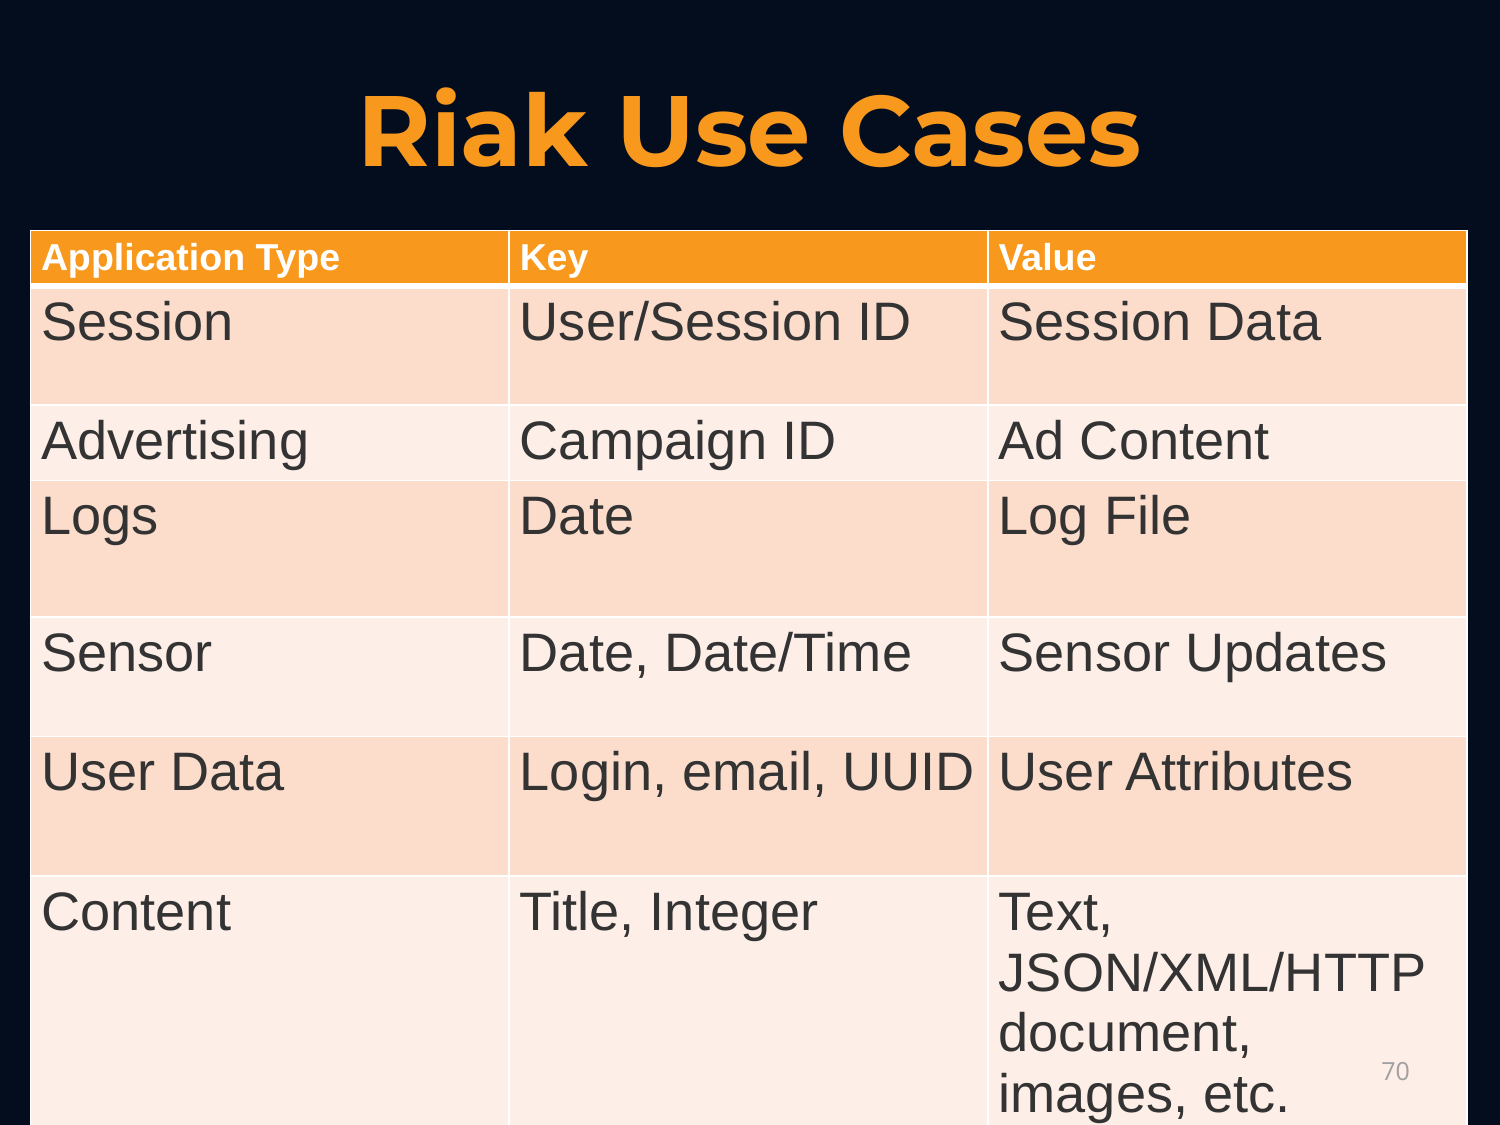

Riak Use Cases
| Application Type | Key | Value |
| --- | --- | --- |
| Session | User/Session ID | Session Data |
| Advertising | Campaign ID | Ad Content |
| Logs | Date | Log File |
| Sensor | Date, Date/Time | Sensor Updates |
| User Data | Login, email, UUID | User Attributes |
| Content | Title, Integer | Text, JSON/XML/HTTP document, images, etc. |
70